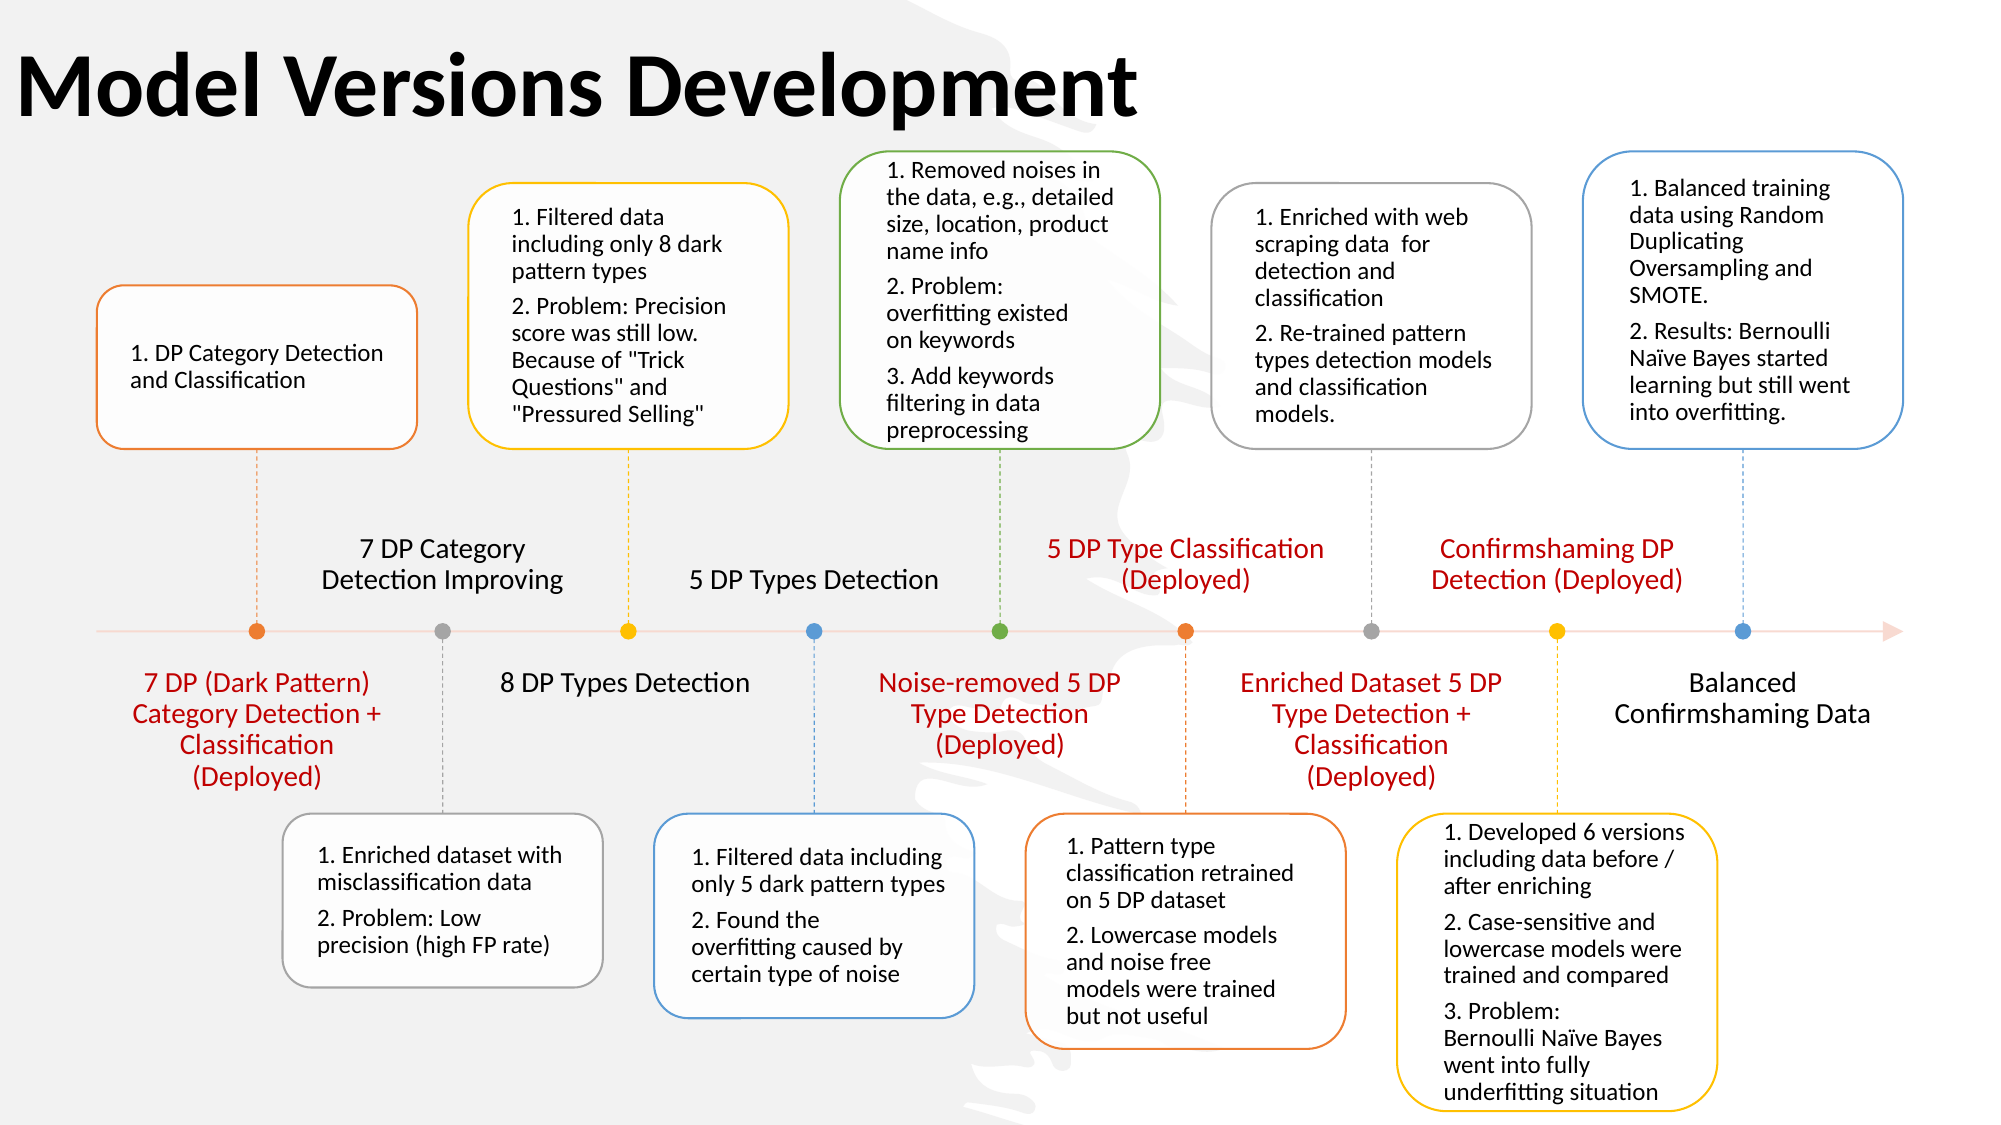

# Model Versions Development
7 DP (Dark Pattern) Category Detection + Classification (Deployed)
1. DP Category Detection and Classification
7 DP Category Detection Improving
1. Enriched dataset with misclassification data
2. Problem: Low precision (high FP rate)
8 DP Types Detection
1. Filtered data including only 8 dark pattern types
2. Problem: Precision score was still low. Because of "Trick Questions" and "Pressured Selling"
5 DP Types Detection
1. Filtered data including only 5 dark pattern types
2. Found the overfitting caused by certain type of noise
Noise-removed 5 DP Type Detection (Deployed)
1. Removed noises in the data, e.g., detailed size, location, product name info
2. Problem: overfitting existed on keywords
3. Add keywords filtering in data preprocessing
5 DP Type Classification (Deployed)
1. Pattern type classification retrained on 5 DP dataset
2. Lowercase models and noise free models were trained but not useful
Enriched Dataset 5 DP Type Detection + Classification (Deployed)
1. Enriched with web scraping data  for detection and classification
2. Re-trained pattern types detection models and classification models.
Confirmshaming DP Detection (Deployed)
1. Developed 6 versions including data before / after enriching
2. Case-sensitive and lowercase models were trained and compared
3. Problem: Bernoulli Naïve Bayes went into fully underfitting situation
Balanced Confirmshaming Data
1. Balanced training data using Random Duplicating Oversampling and SMOTE.
2. Results: Bernoulli Naïve Bayes started learning but still went into overfitting.